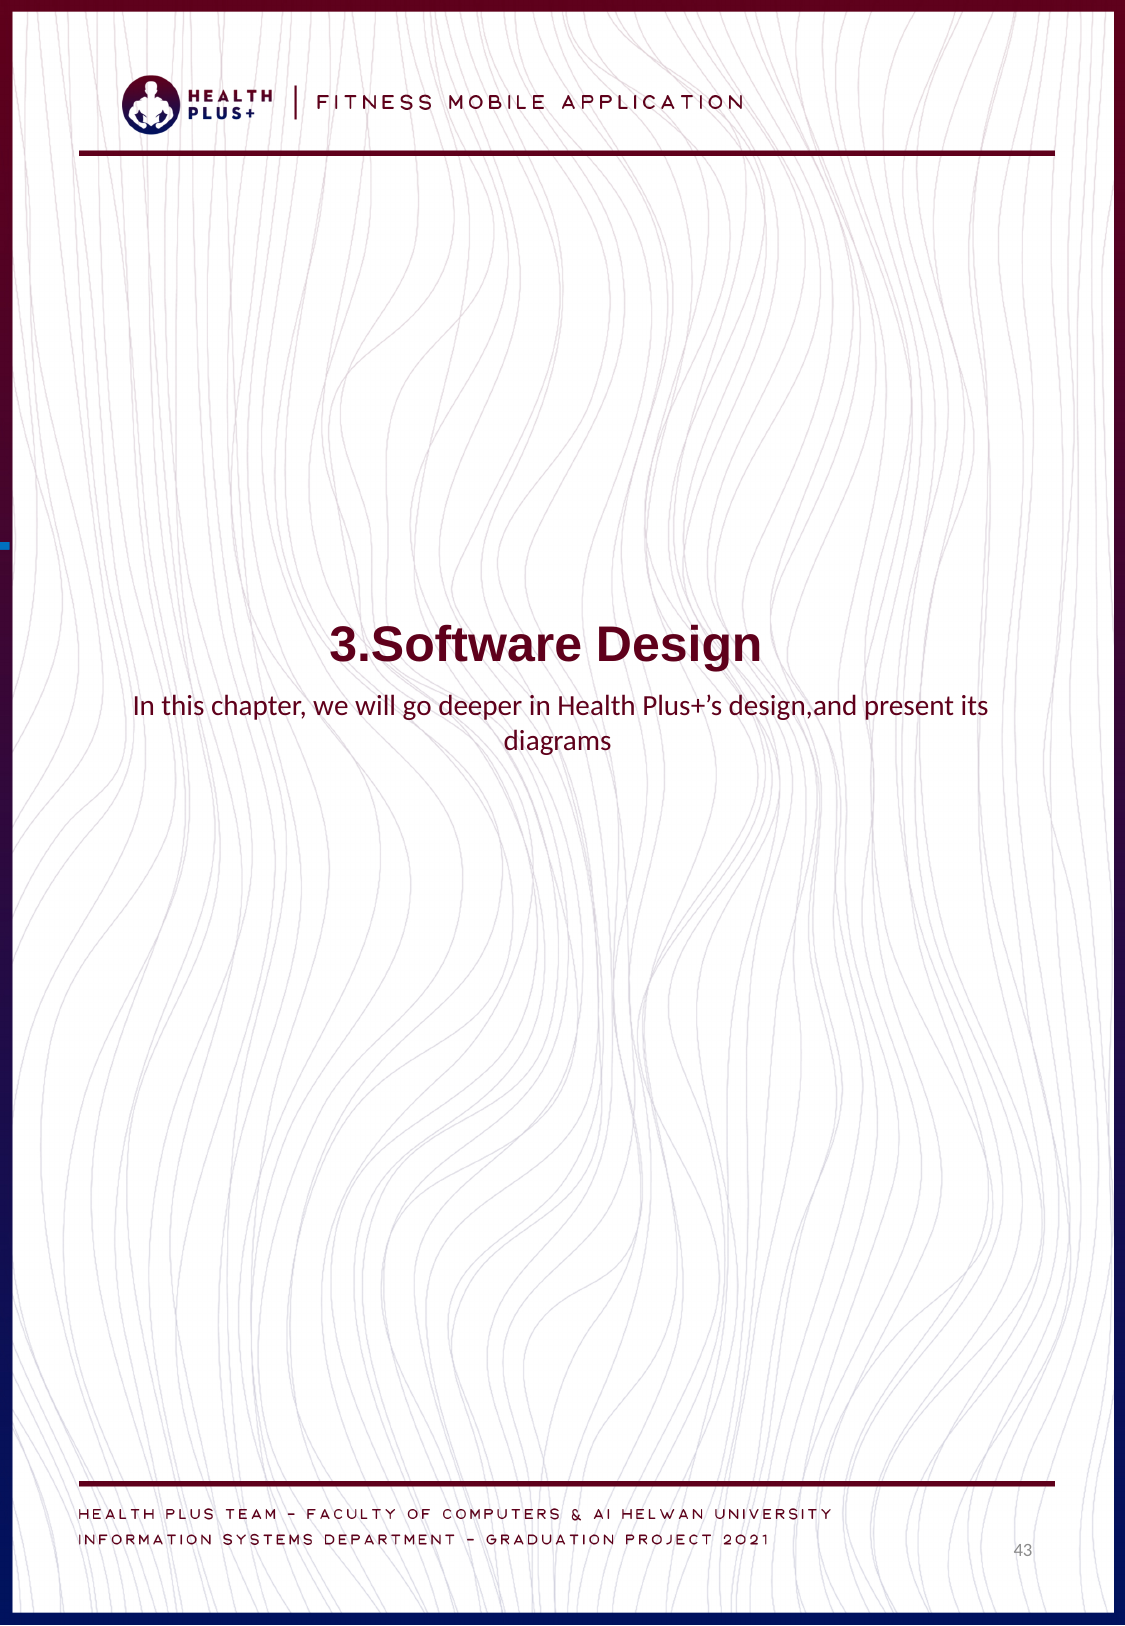

3.Software Design

In this chapter, we will go deeper in Health Plus+’s design,and present its diagrams

43